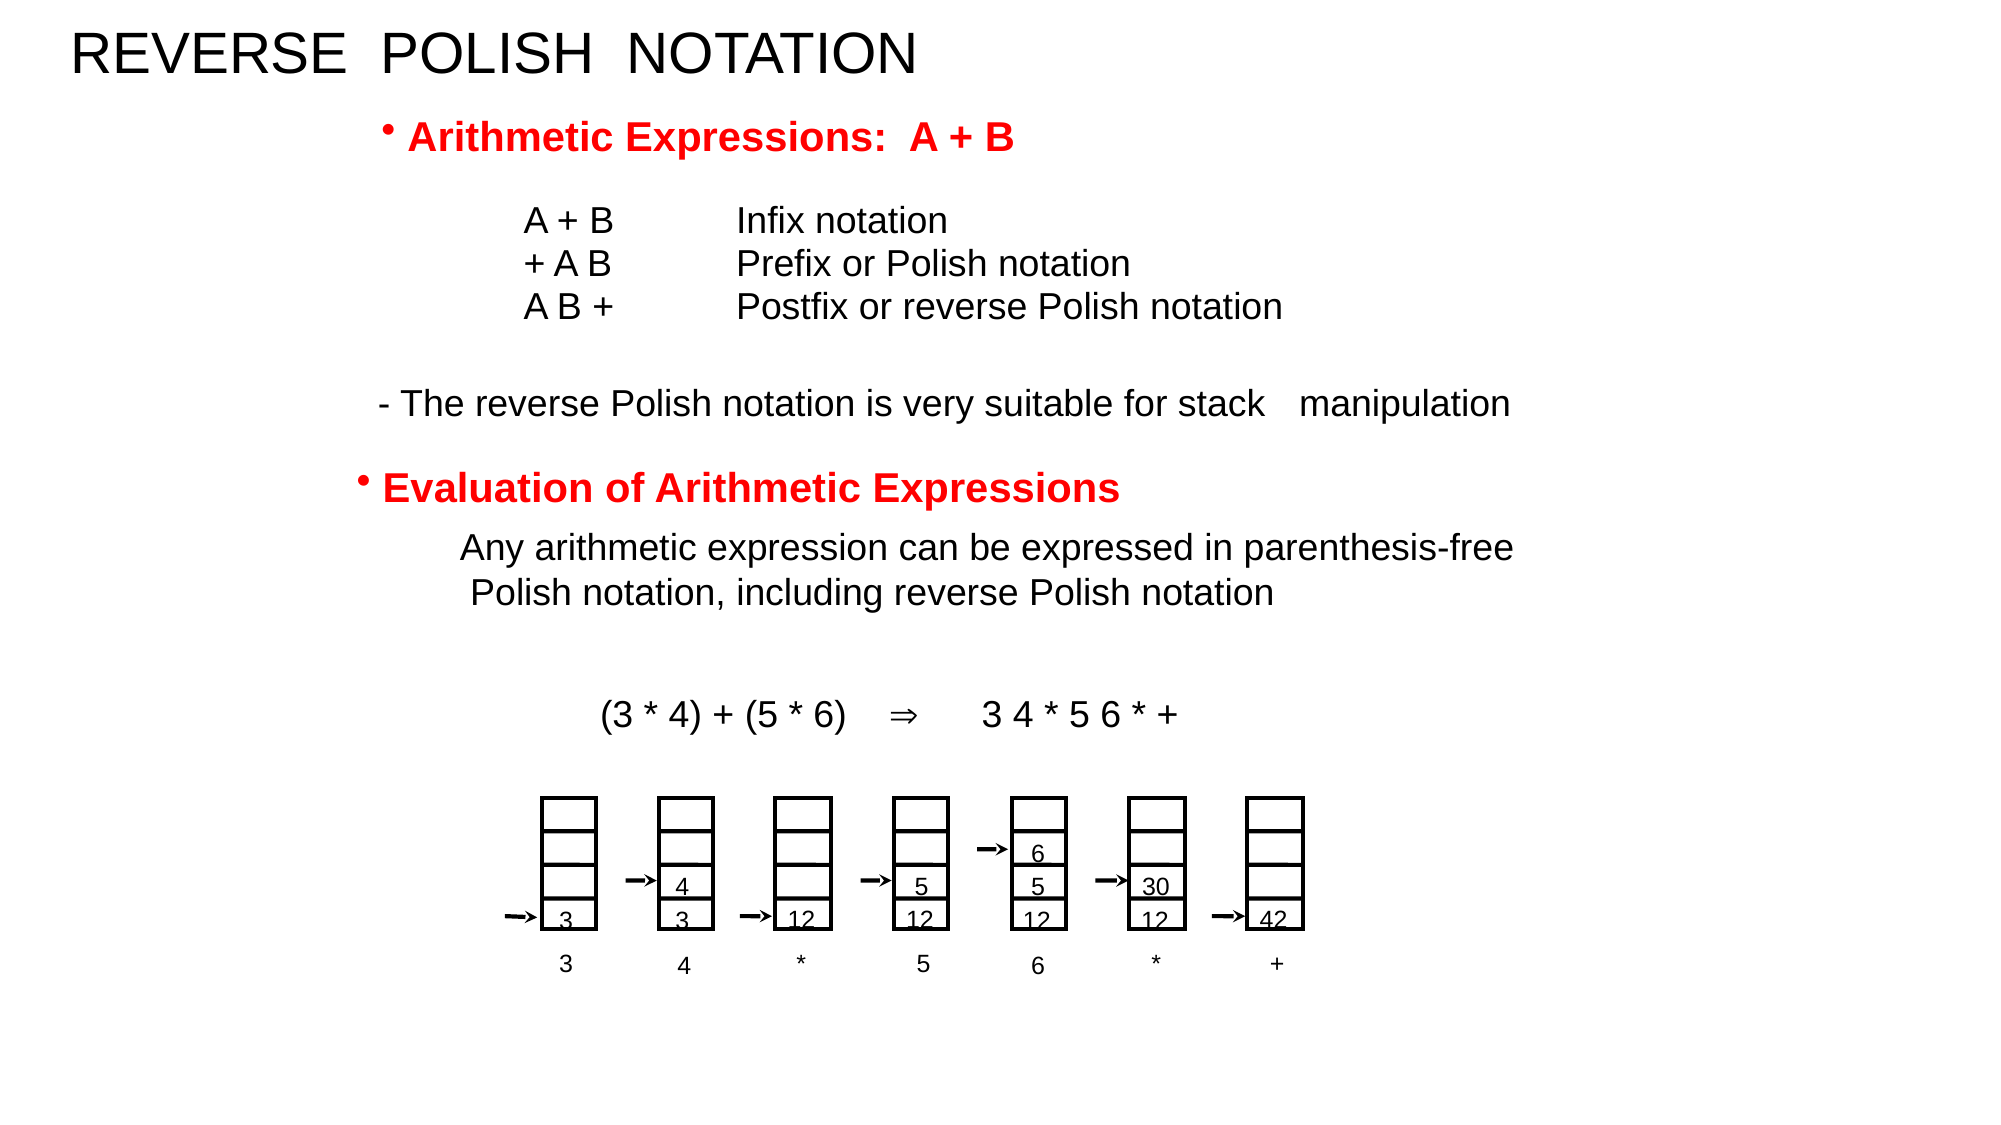

# REVERSE  POLISH  NOTATION
 Arithmetic Expressions:  A + B
A + B	Infix notation
+ A B	Prefix or Polish notation
A B +	Postfix or reverse Polish notation

     - The reverse Polish notation is very suitable for stack 	manipulation
 Evaluation of Arithmetic Expressions

  Any arithmetic expression can be expressed in parenthesis-free
   Polish notation, including reverse Polish notation
(3 * 4) + (5 * 6)    ⇒      3 4 * 5 6 * +

6

4
5
5
30

12
12
42
3
3
12
12

3
*
5
*
+
4
6